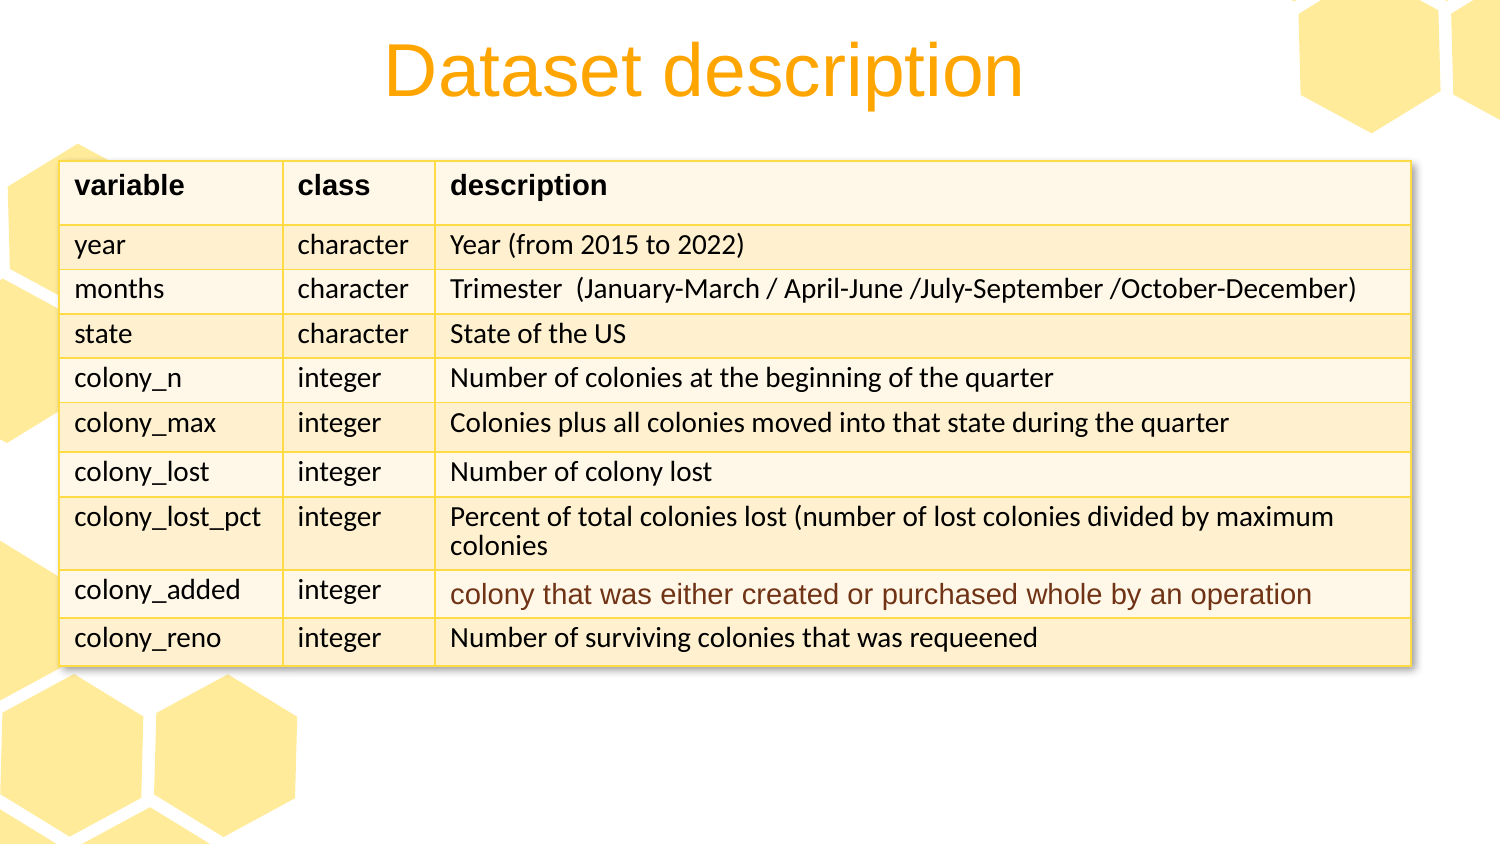

Dataset description
| variable | class | description |
| --- | --- | --- |
| year | character | Year (from 2015 to 2022) |
| months | character | Trimester (January-March / April-June /July-September /October-December) |
| state | character | State of the US |
| colony\_n | integer | Number of colonies at the beginning of the quarter |
| colony\_max | integer | Colonies plus all colonies moved into that state during the quarter |
| colony\_lost | integer | Number of colony lost |
| colony\_lost\_pct | integer | Percent of total colonies lost (number of lost colonies divided by maximum colonies |
| colony\_added | integer | colony that was either created or purchased whole by an operation |
| colony\_reno | integer | Number of surviving colonies that was requeened |

#